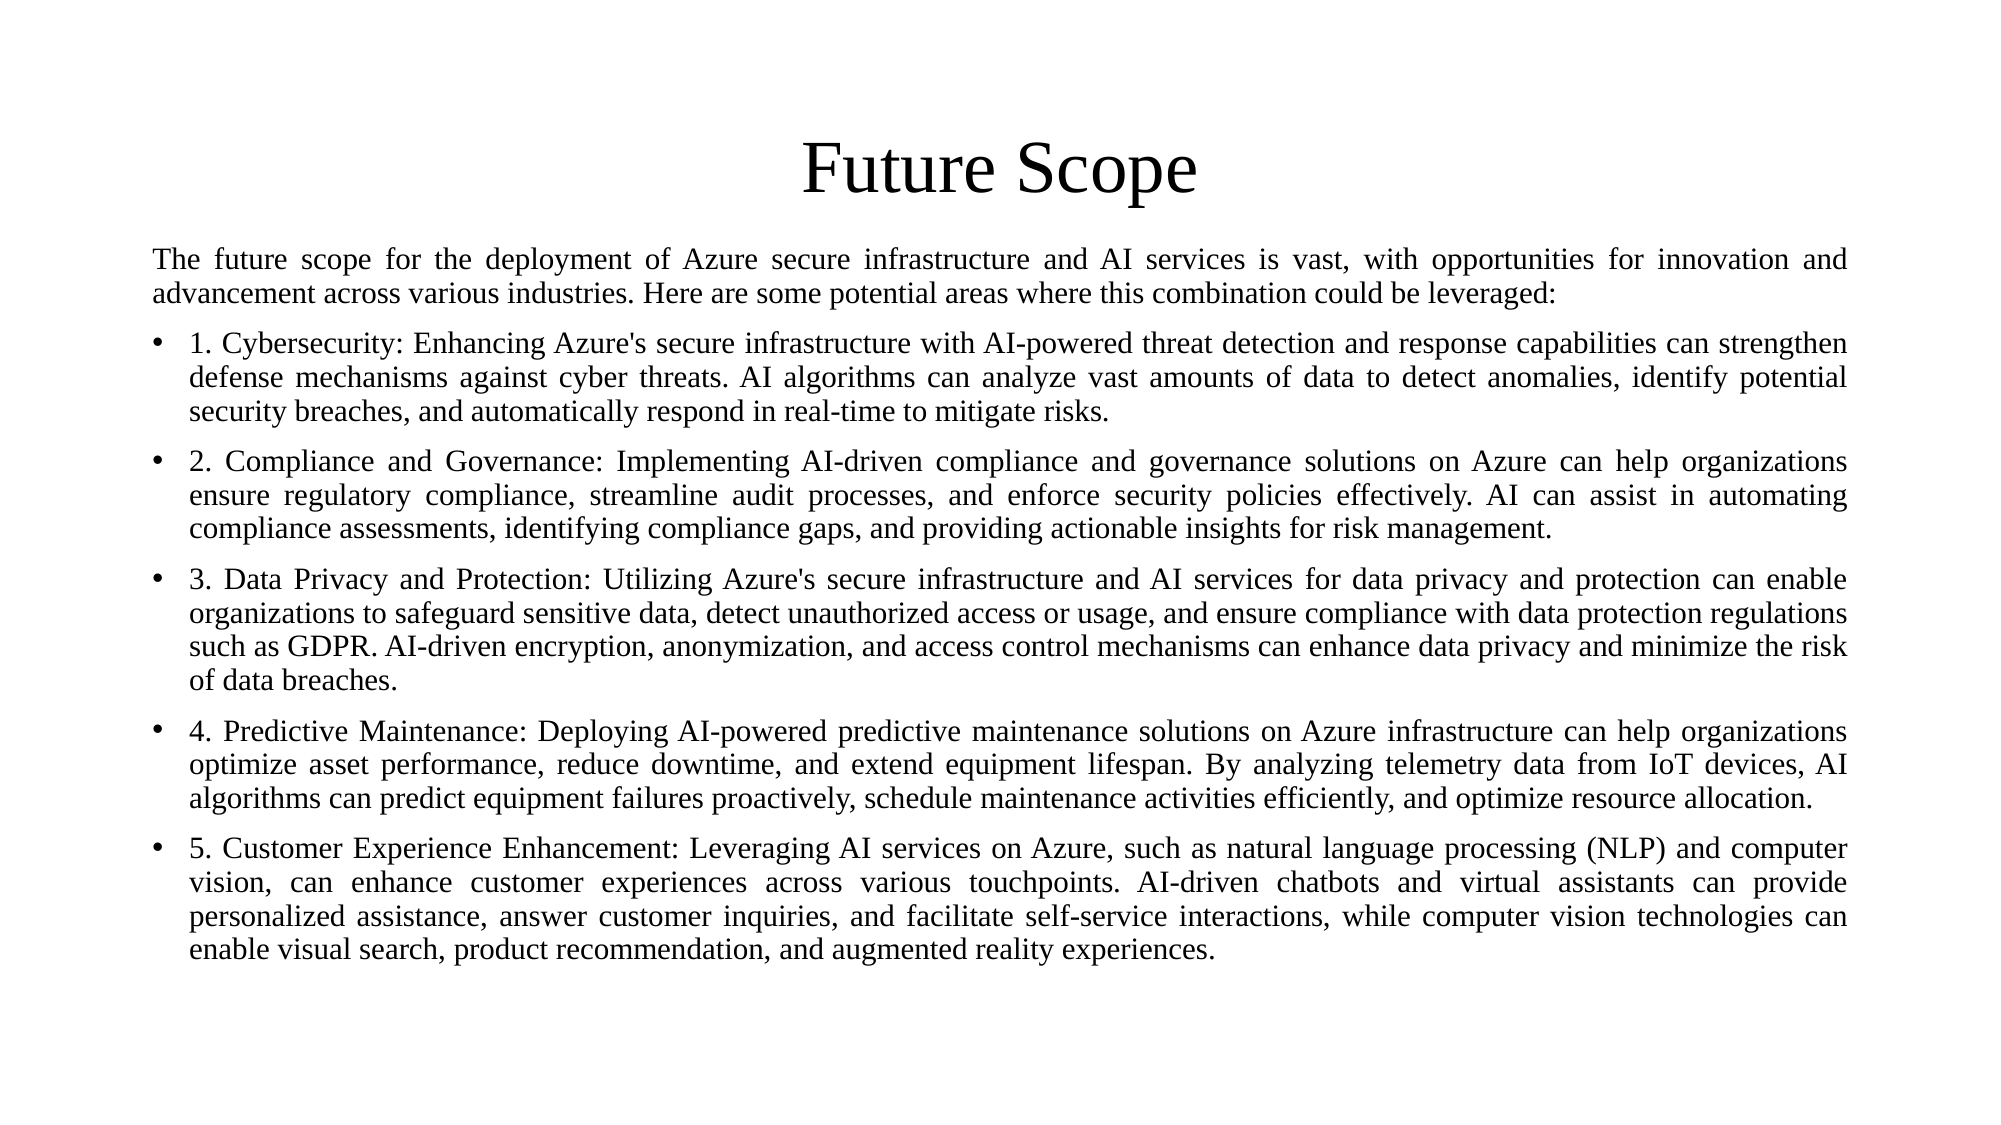

# Future Scope
The future scope for the deployment of Azure secure infrastructure and AI services is vast, with opportunities for innovation and advancement across various industries. Here are some potential areas where this combination could be leveraged:
1. Cybersecurity: Enhancing Azure's secure infrastructure with AI-powered threat detection and response capabilities can strengthen defense mechanisms against cyber threats. AI algorithms can analyze vast amounts of data to detect anomalies, identify potential security breaches, and automatically respond in real-time to mitigate risks.
2. Compliance and Governance: Implementing AI-driven compliance and governance solutions on Azure can help organizations ensure regulatory compliance, streamline audit processes, and enforce security policies effectively. AI can assist in automating compliance assessments, identifying compliance gaps, and providing actionable insights for risk management.
3. Data Privacy and Protection: Utilizing Azure's secure infrastructure and AI services for data privacy and protection can enable organizations to safeguard sensitive data, detect unauthorized access or usage, and ensure compliance with data protection regulations such as GDPR. AI-driven encryption, anonymization, and access control mechanisms can enhance data privacy and minimize the risk of data breaches.
4. Predictive Maintenance: Deploying AI-powered predictive maintenance solutions on Azure infrastructure can help organizations optimize asset performance, reduce downtime, and extend equipment lifespan. By analyzing telemetry data from IoT devices, AI algorithms can predict equipment failures proactively, schedule maintenance activities efficiently, and optimize resource allocation.
5. Customer Experience Enhancement: Leveraging AI services on Azure, such as natural language processing (NLP) and computer vision, can enhance customer experiences across various touchpoints. AI-driven chatbots and virtual assistants can provide personalized assistance, answer customer inquiries, and facilitate self-service interactions, while computer vision technologies can enable visual search, product recommendation, and augmented reality experiences.